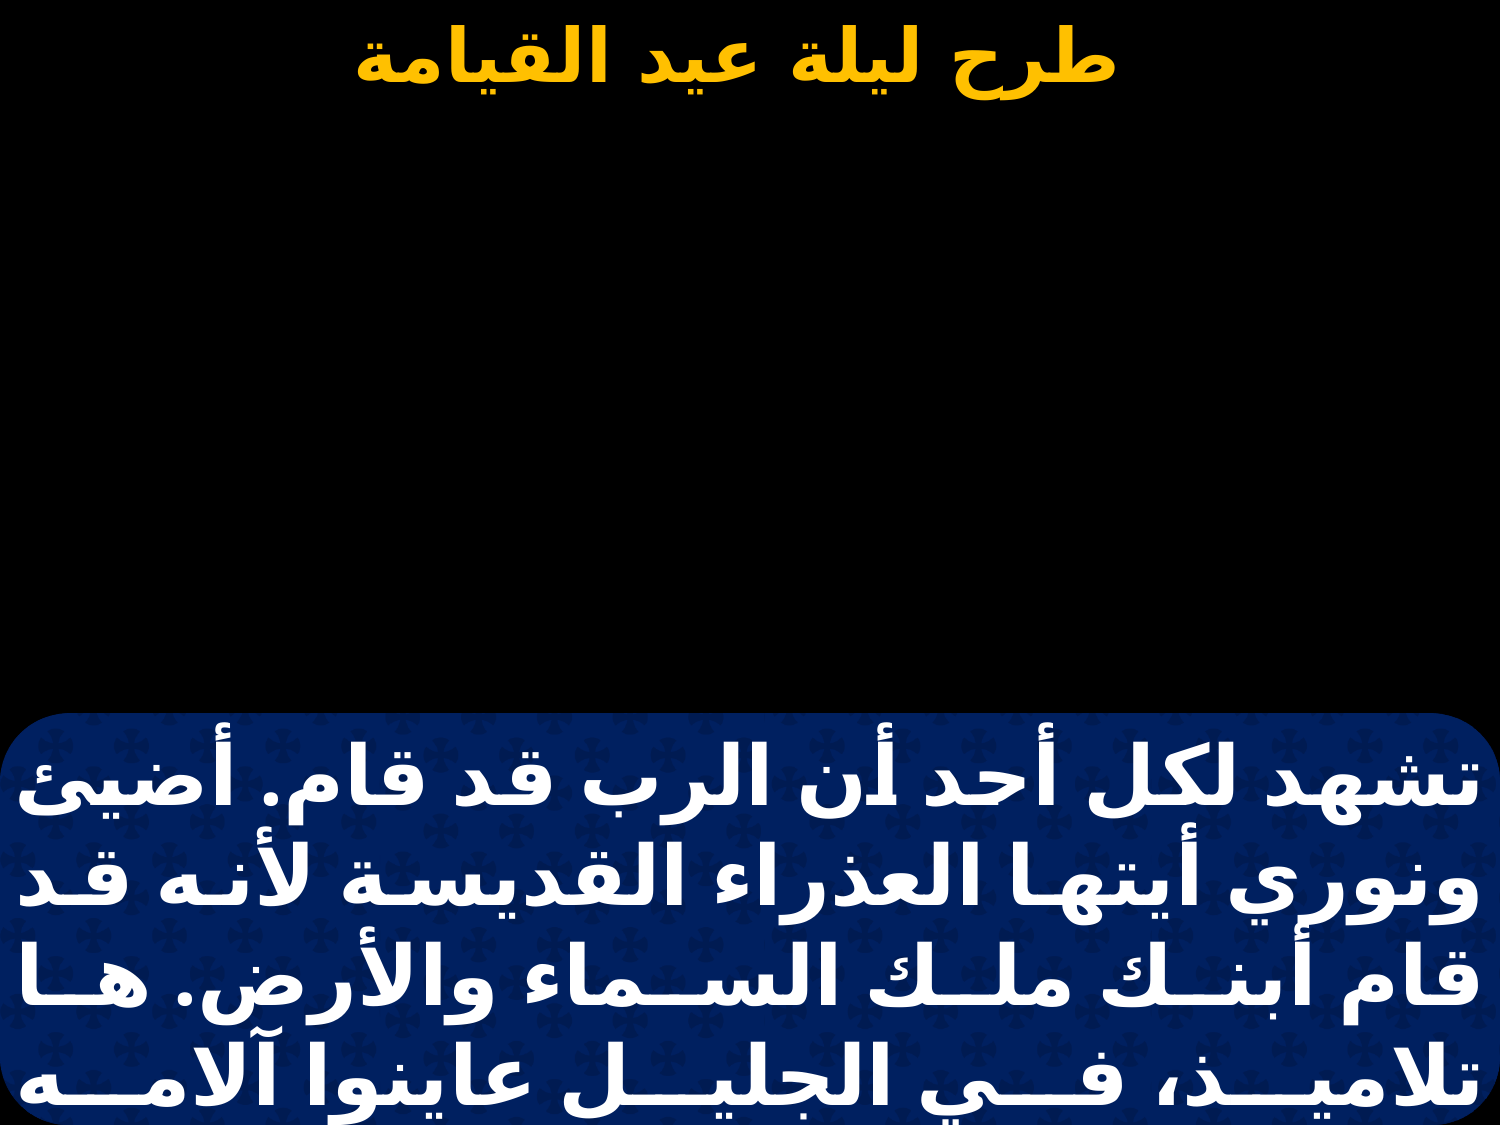

#
تشهد لكل أحد أن الرب قد قام. أضيئ ونوري أيتها العذراء القديسة لأنه قد قام أبنك ملك السماء والأرض. ها تلاميذ، في الجليل عاينوا آلامه المشفية. نفخ في وجوههم بالروح القدس وأعطاهم قوة وحكمة حقيقية.